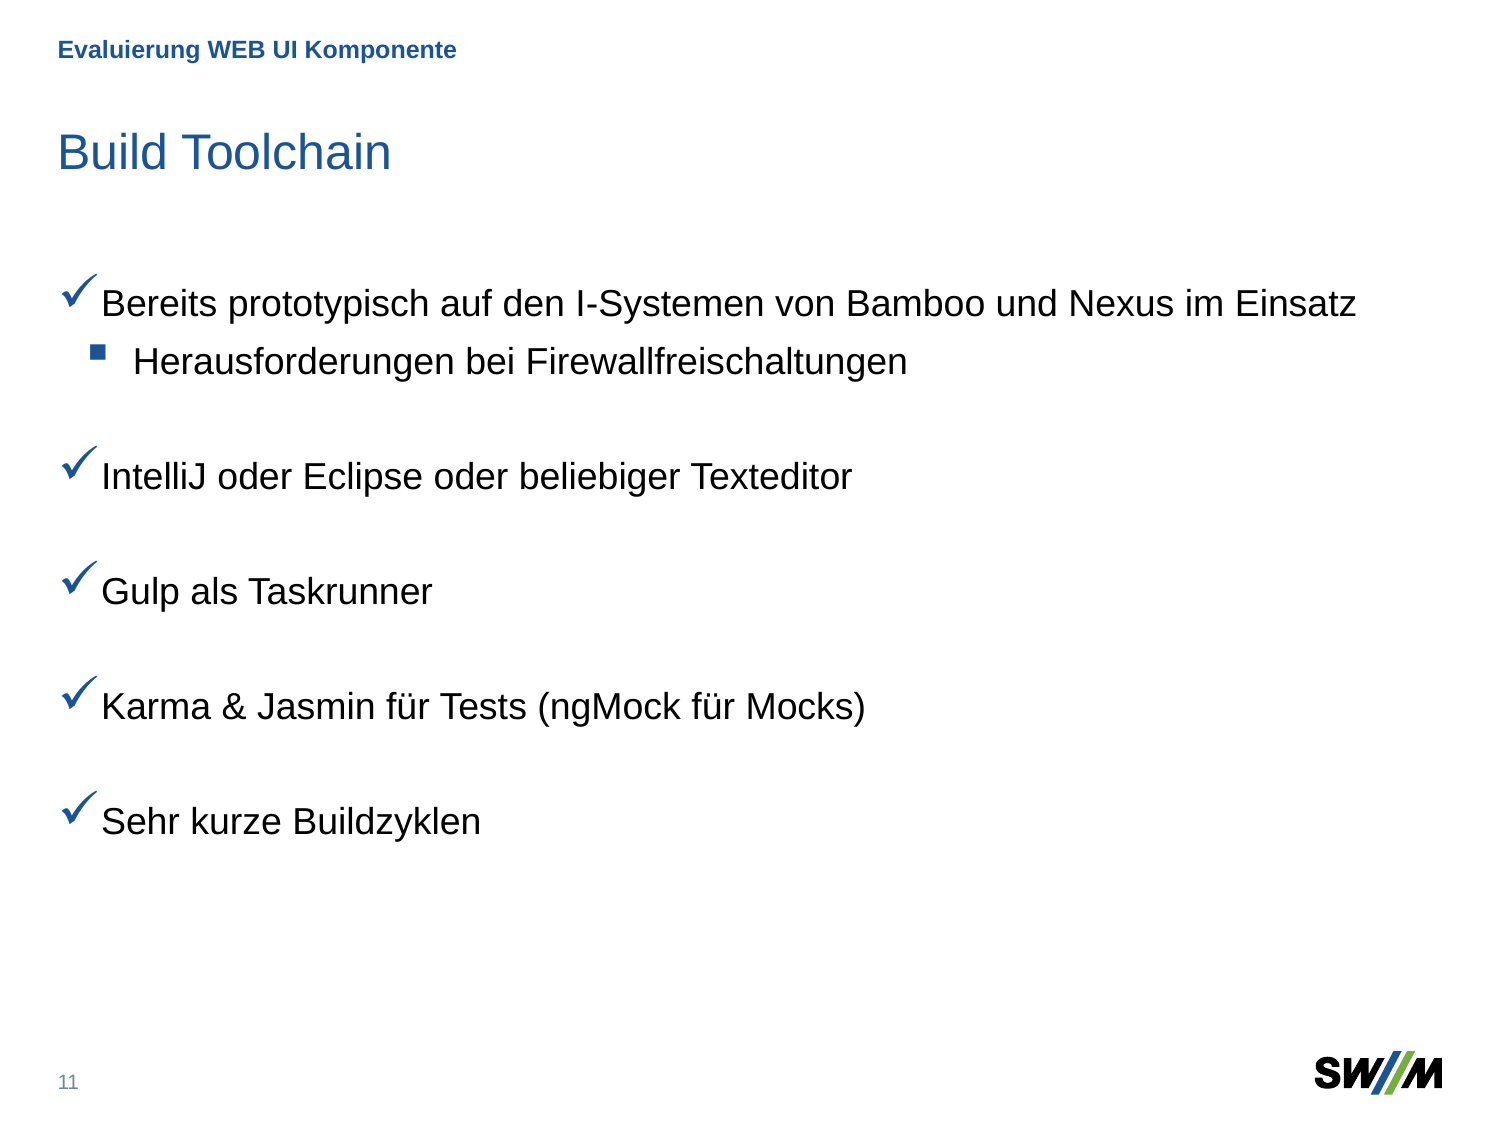

Evaluierung WEB UI Komponente
# Build Toolchain
Bereits prototypisch auf den I-Systemen von Bamboo und Nexus im Einsatz
Herausforderungen bei Firewallfreischaltungen

IntelliJ oder Eclipse oder beliebiger Texteditor

Gulp als Taskrunner

Karma & Jasmin für Tests (ngMock für Mocks)

Sehr kurze Buildzyklen

11